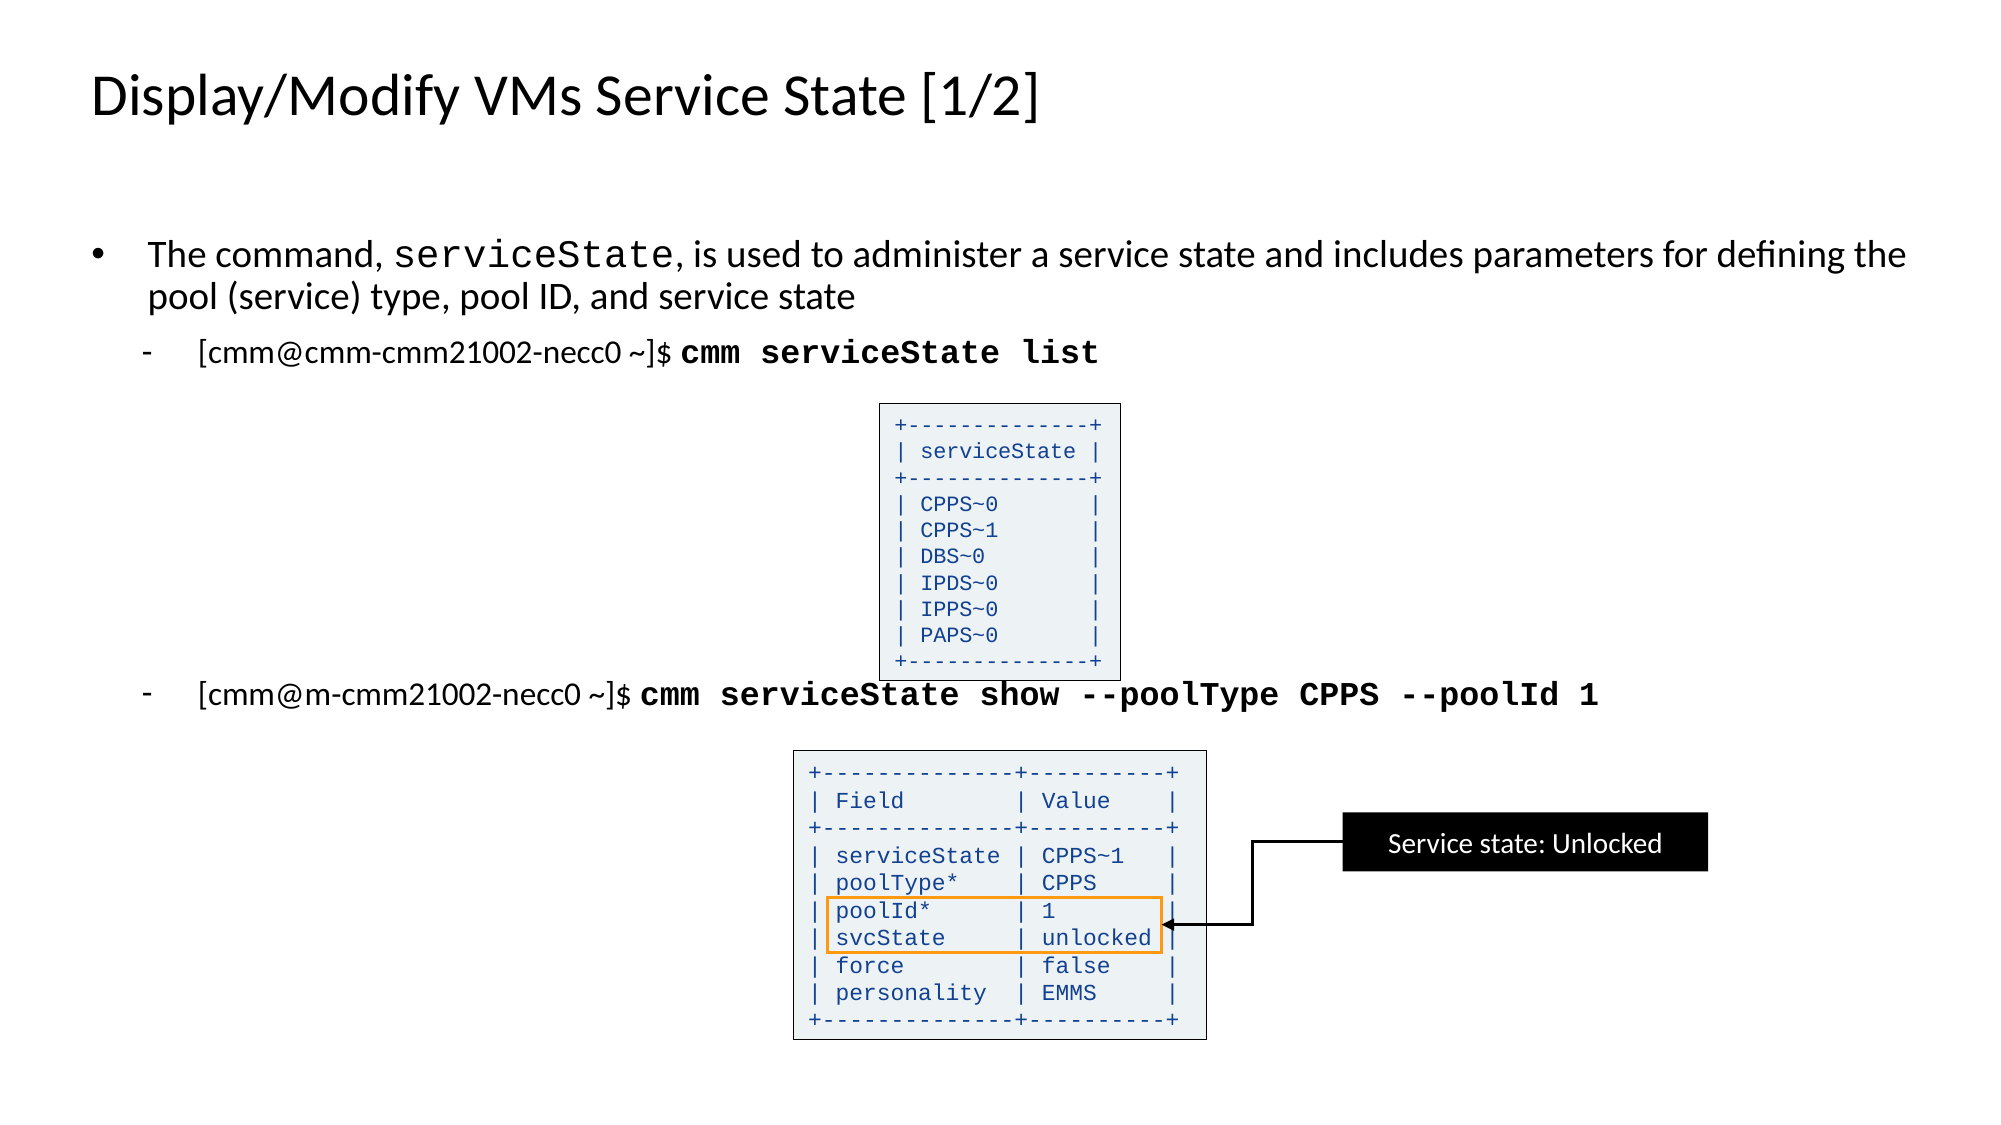

Slide excluded from Table of Contents
# Display/Modify VMs Service State [1/2]
The command, serviceState, is used to administer a service state and includes parameters for defining the pool (service) type, pool ID, and service state
[cmm@cmm-cmm21002-necc0 ~]$ cmm serviceState list

[cmm@m-cmm21002-necc0 ~]$ cmm serviceState show --poolType CPPS --poolId 1

+--------------+
| serviceState |
+--------------+
| CPPS~0       |
| CPPS~1       |
| DBS~0        |
| IPDS~0       |
| IPPS~0       |
| PAPS~0       |
+--------------+
+--------------+----------+
| Field        | Value    |
+--------------+----------+
| serviceState | CPPS~1   |
| poolType*    | CPPS     |
| poolId*      | 1        |
| svcState     | unlocked |
| force        | false    |
| personality  | EMMS     |
+--------------+----------+
Service state: Unlocked